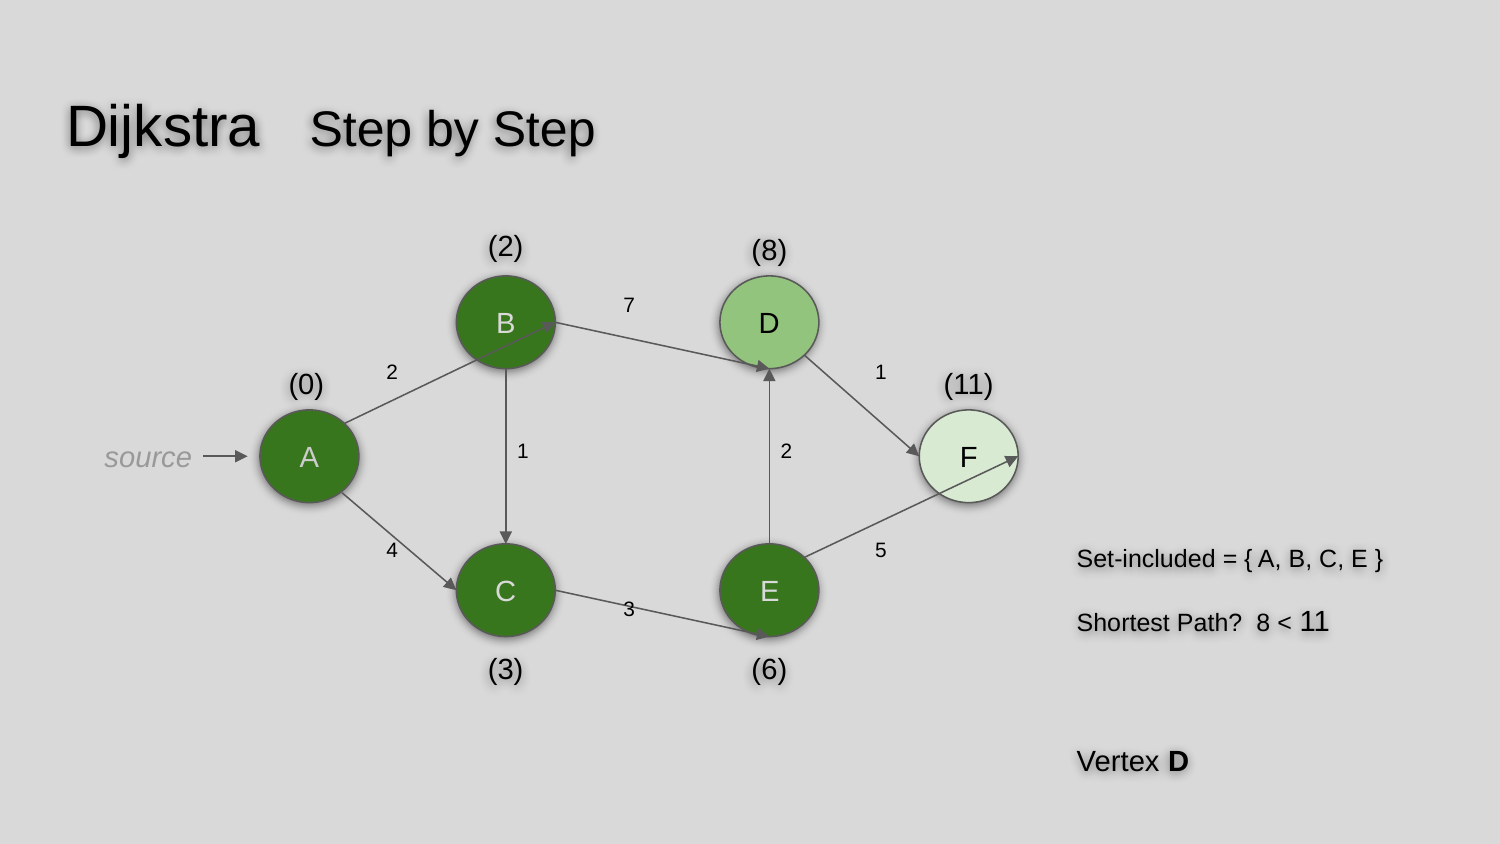

# Dijkstra   Step by Step
(2)
(8)

B
7
D
(0)
2
1
(11)

A
F
source
1
2

Set-included = { A, B, C, E }

Shortest Path?  8 < 11

Vertex D

4
5

C
 E
3
(3)
(6)